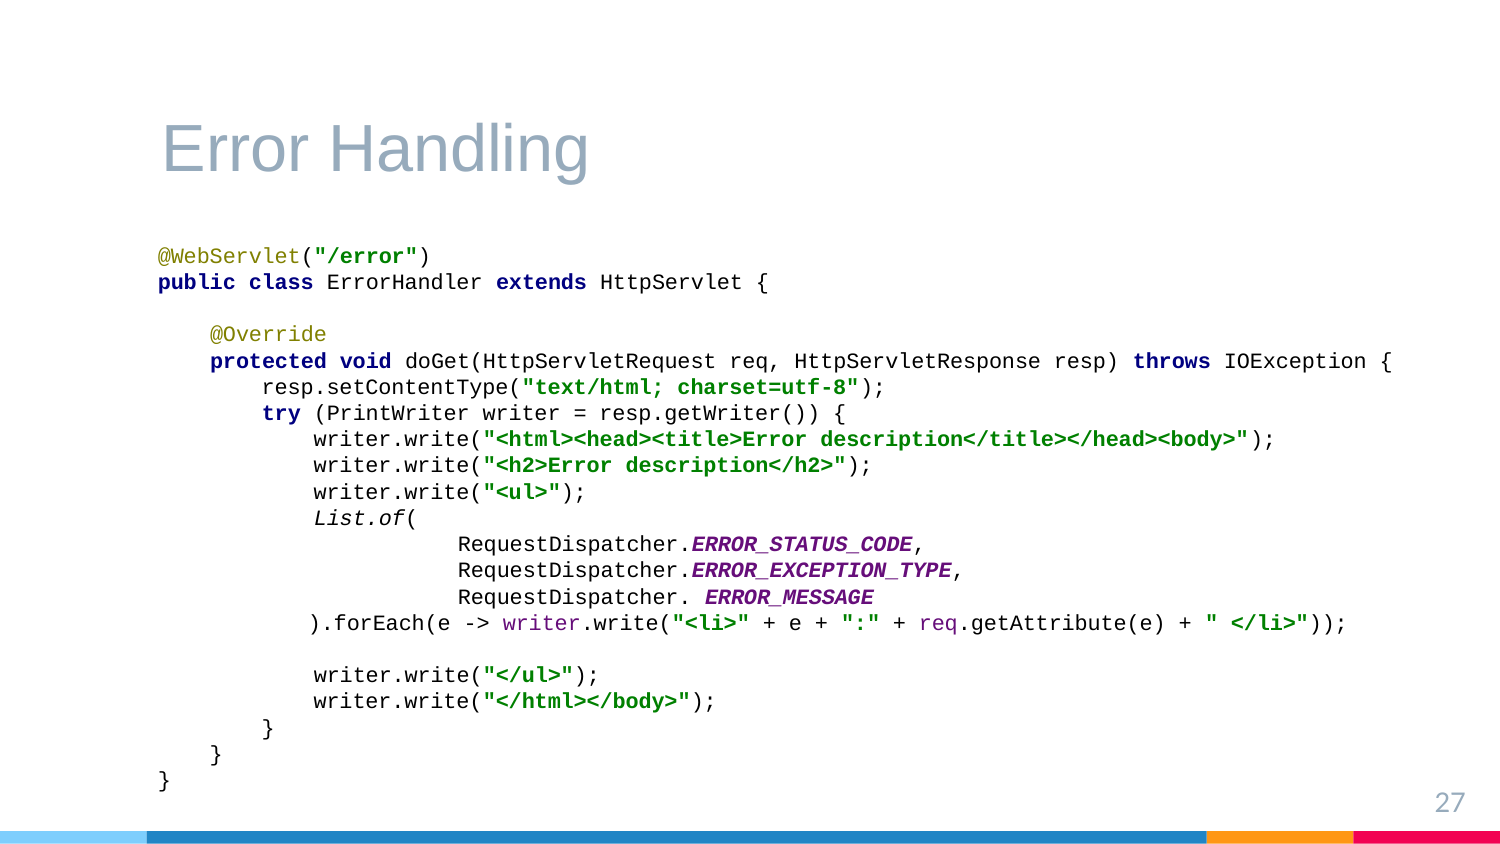

# Error Handling
@WebServlet("/error")
public class ErrorHandler extends HttpServlet {
    @Override
    protected void doGet(HttpServletRequest req, HttpServletResponse resp) throws IOException {
        resp.setContentType("text/html; charset=utf-8");
        try (PrintWriter writer = resp.getWriter()) {
            writer.write("<html><head><title>Error description</title></head><body>");
            writer.write("<h2>Error description</h2>");
            writer.write("<ul>");
            List.of(
		RequestDispatcher.ERROR_STATUS_CODE,
		RequestDispatcher.ERROR_EXCEPTION_TYPE,
		RequestDispatcher. ERROR_MESSAGE
	).forEach(e -> writer.write("<li>" + e + ":" + req.getAttribute(e) + " </li>"));
            writer.write("</ul>");
            writer.write("</html></body>");
        }
    }
}
27